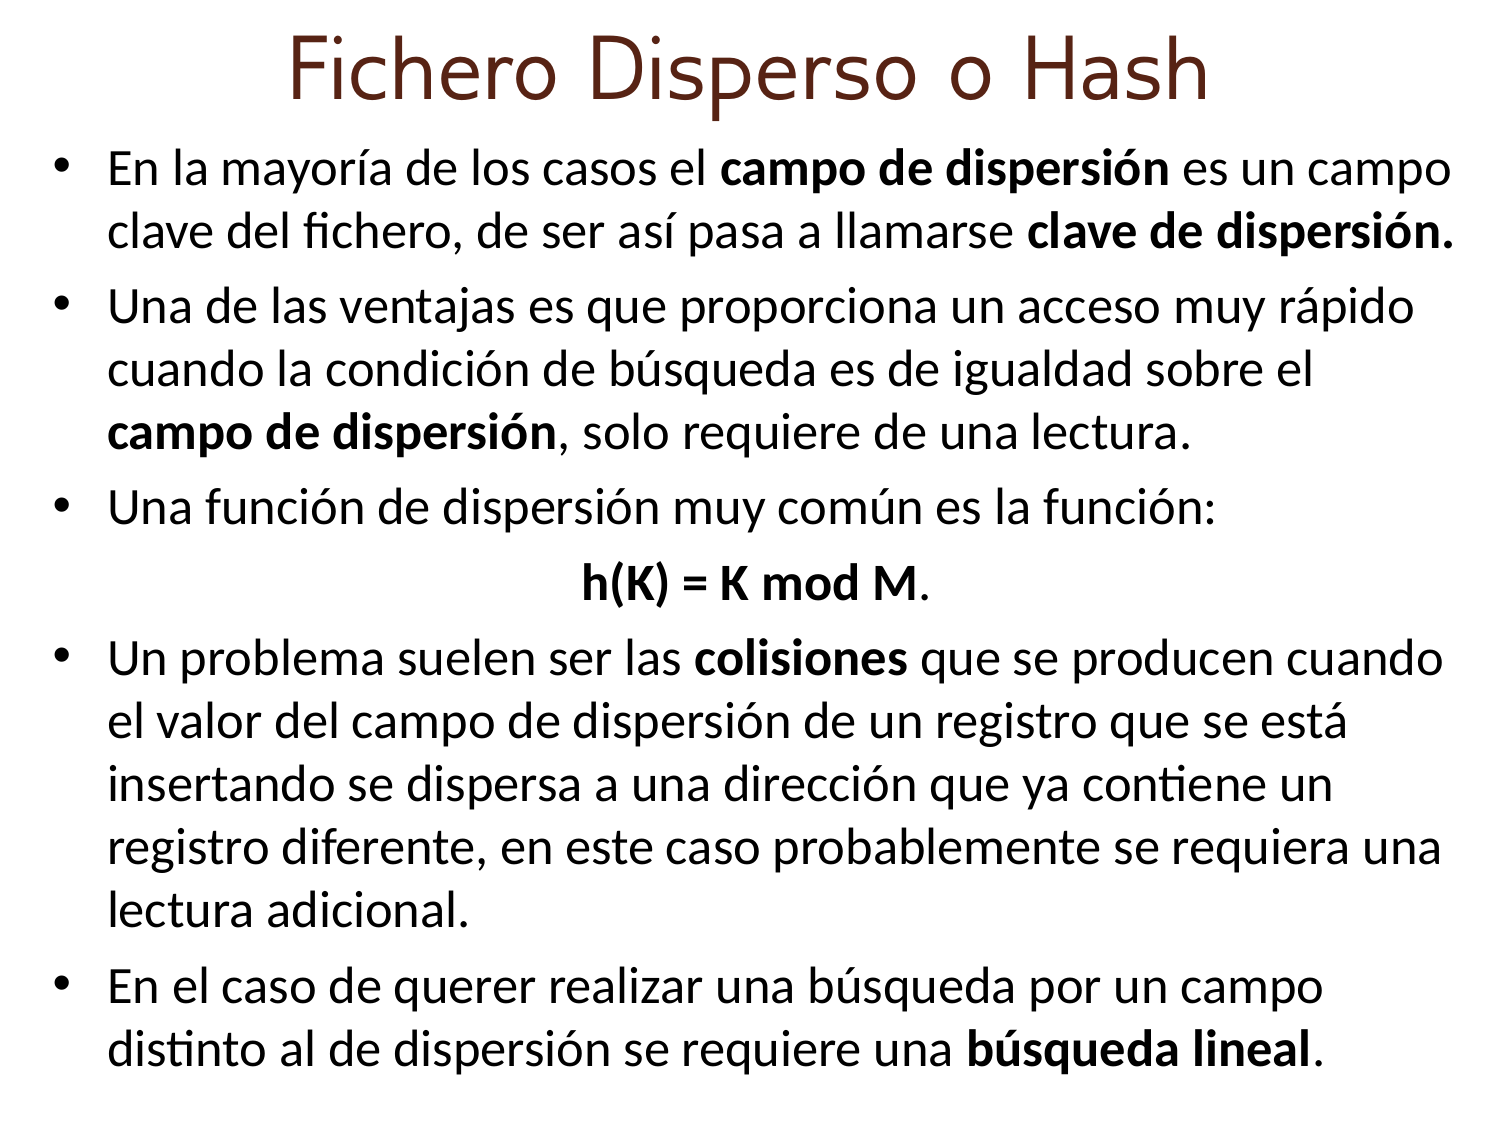

Fichero Disperso o Hash
En la mayoría de los casos el campo de dispersión es un campo clave del fichero, de ser así pasa a llamarse clave de dispersión.
Una de las ventajas es que proporciona un acceso muy rápido cuando la condición de búsqueda es de igualdad sobre el campo de dispersión, solo requiere de una lectura.
Una función de dispersión muy común es la función:
h(K) = K mod M.
Un problema suelen ser las colisiones que se producen cuando el valor del campo de dispersión de un registro que se está insertando se dispersa a una dirección que ya contiene un registro diferente, en este caso probablemente se requiera una lectura adicional.
En el caso de querer realizar una búsqueda por un campo distinto al de dispersión se requiere una búsqueda lineal.